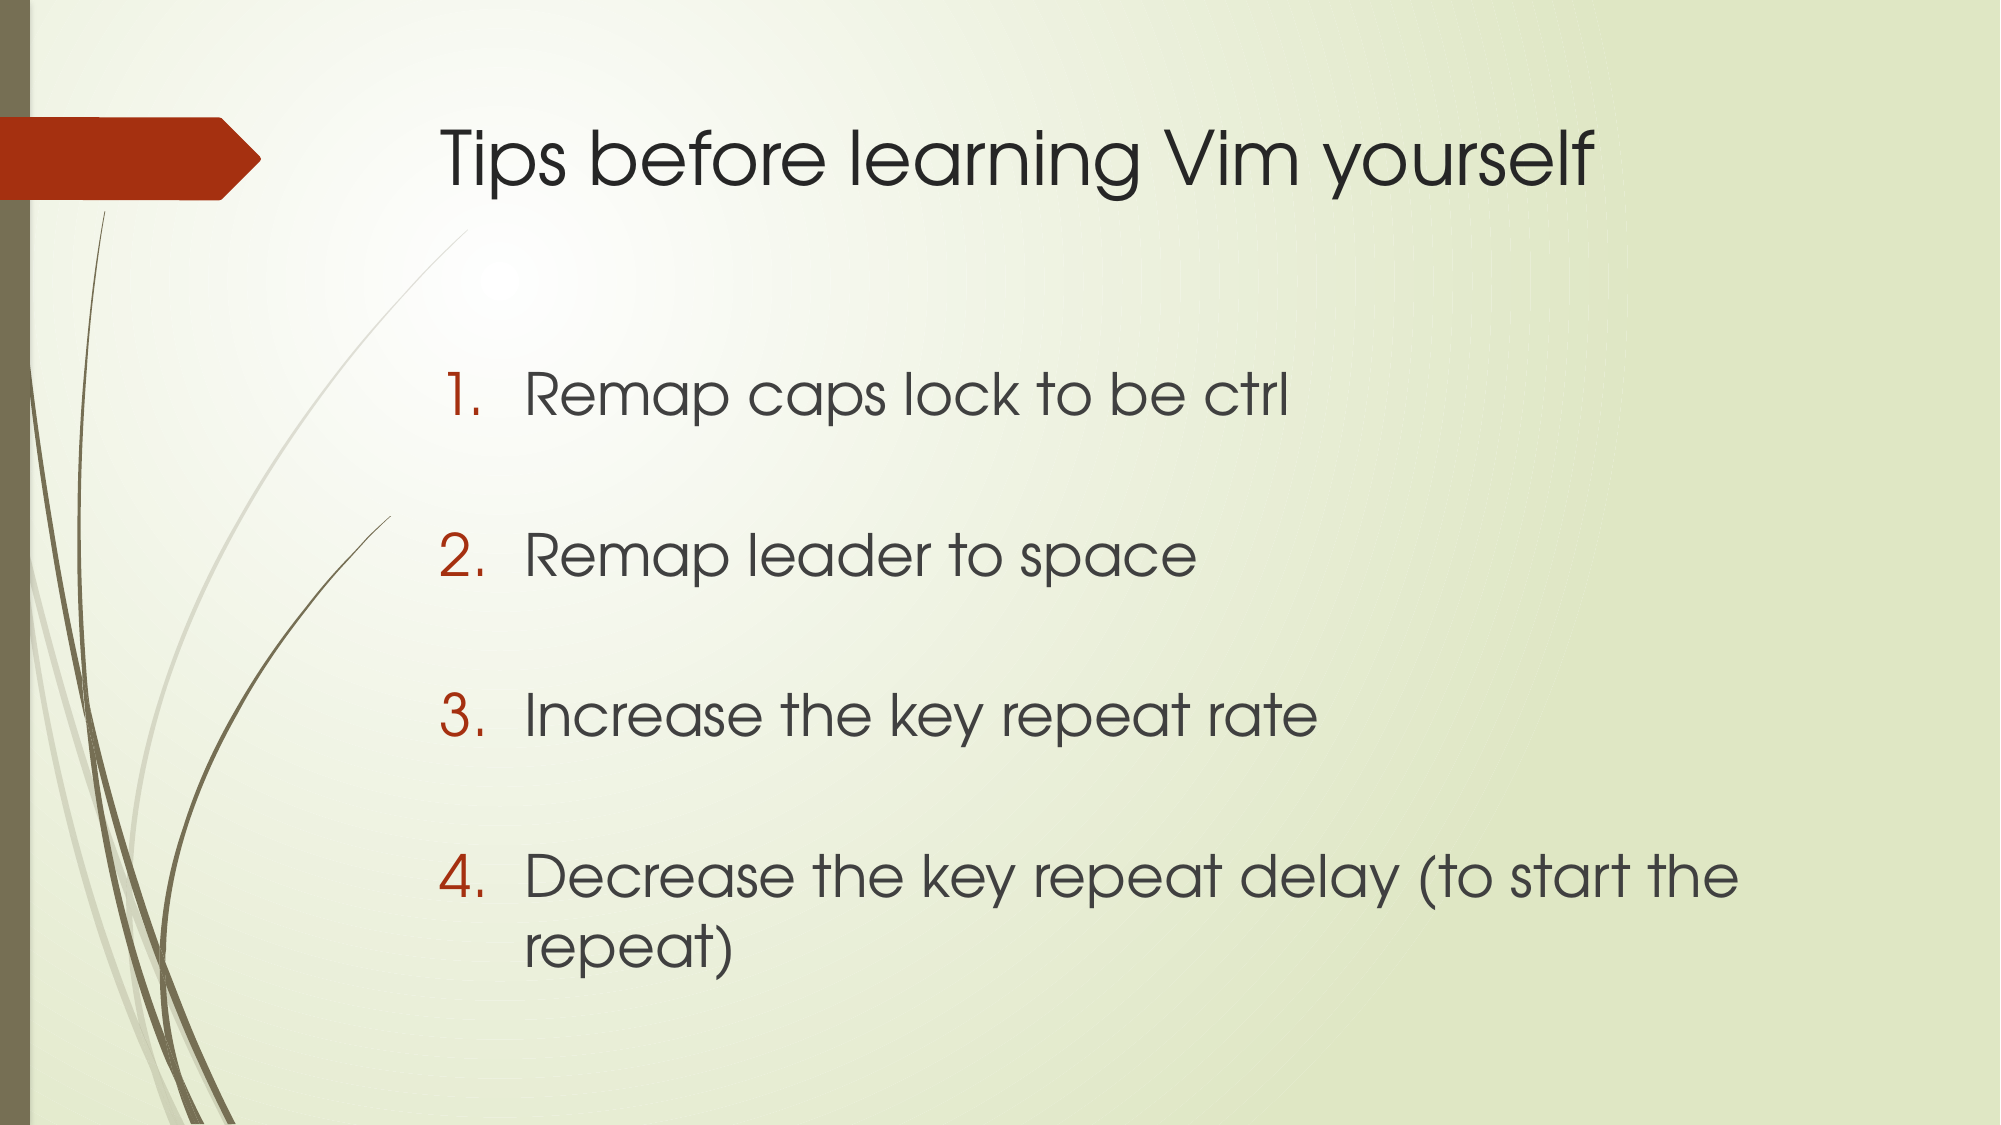

# Tips before learning Vim yourself
Remap caps lock to be ctrl
Remap leader to space
Increase the key repeat rate
Decrease the key repeat delay (to start the repeat)